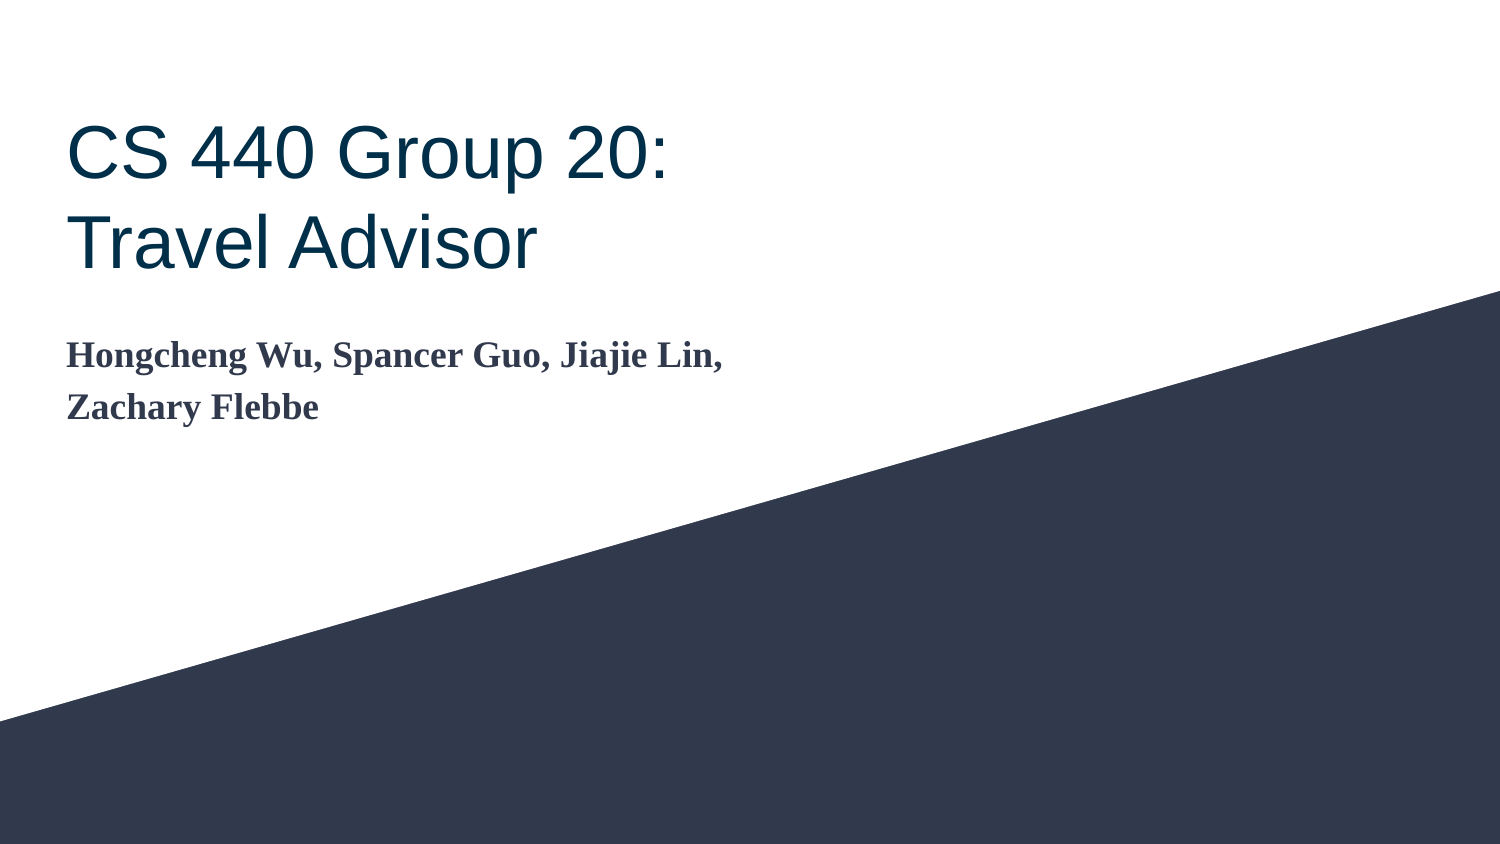

# CS 440 Group 20:
Travel Advisor
Hongcheng Wu, Spancer Guo, Jiajie Lin, Zachary Flebbe